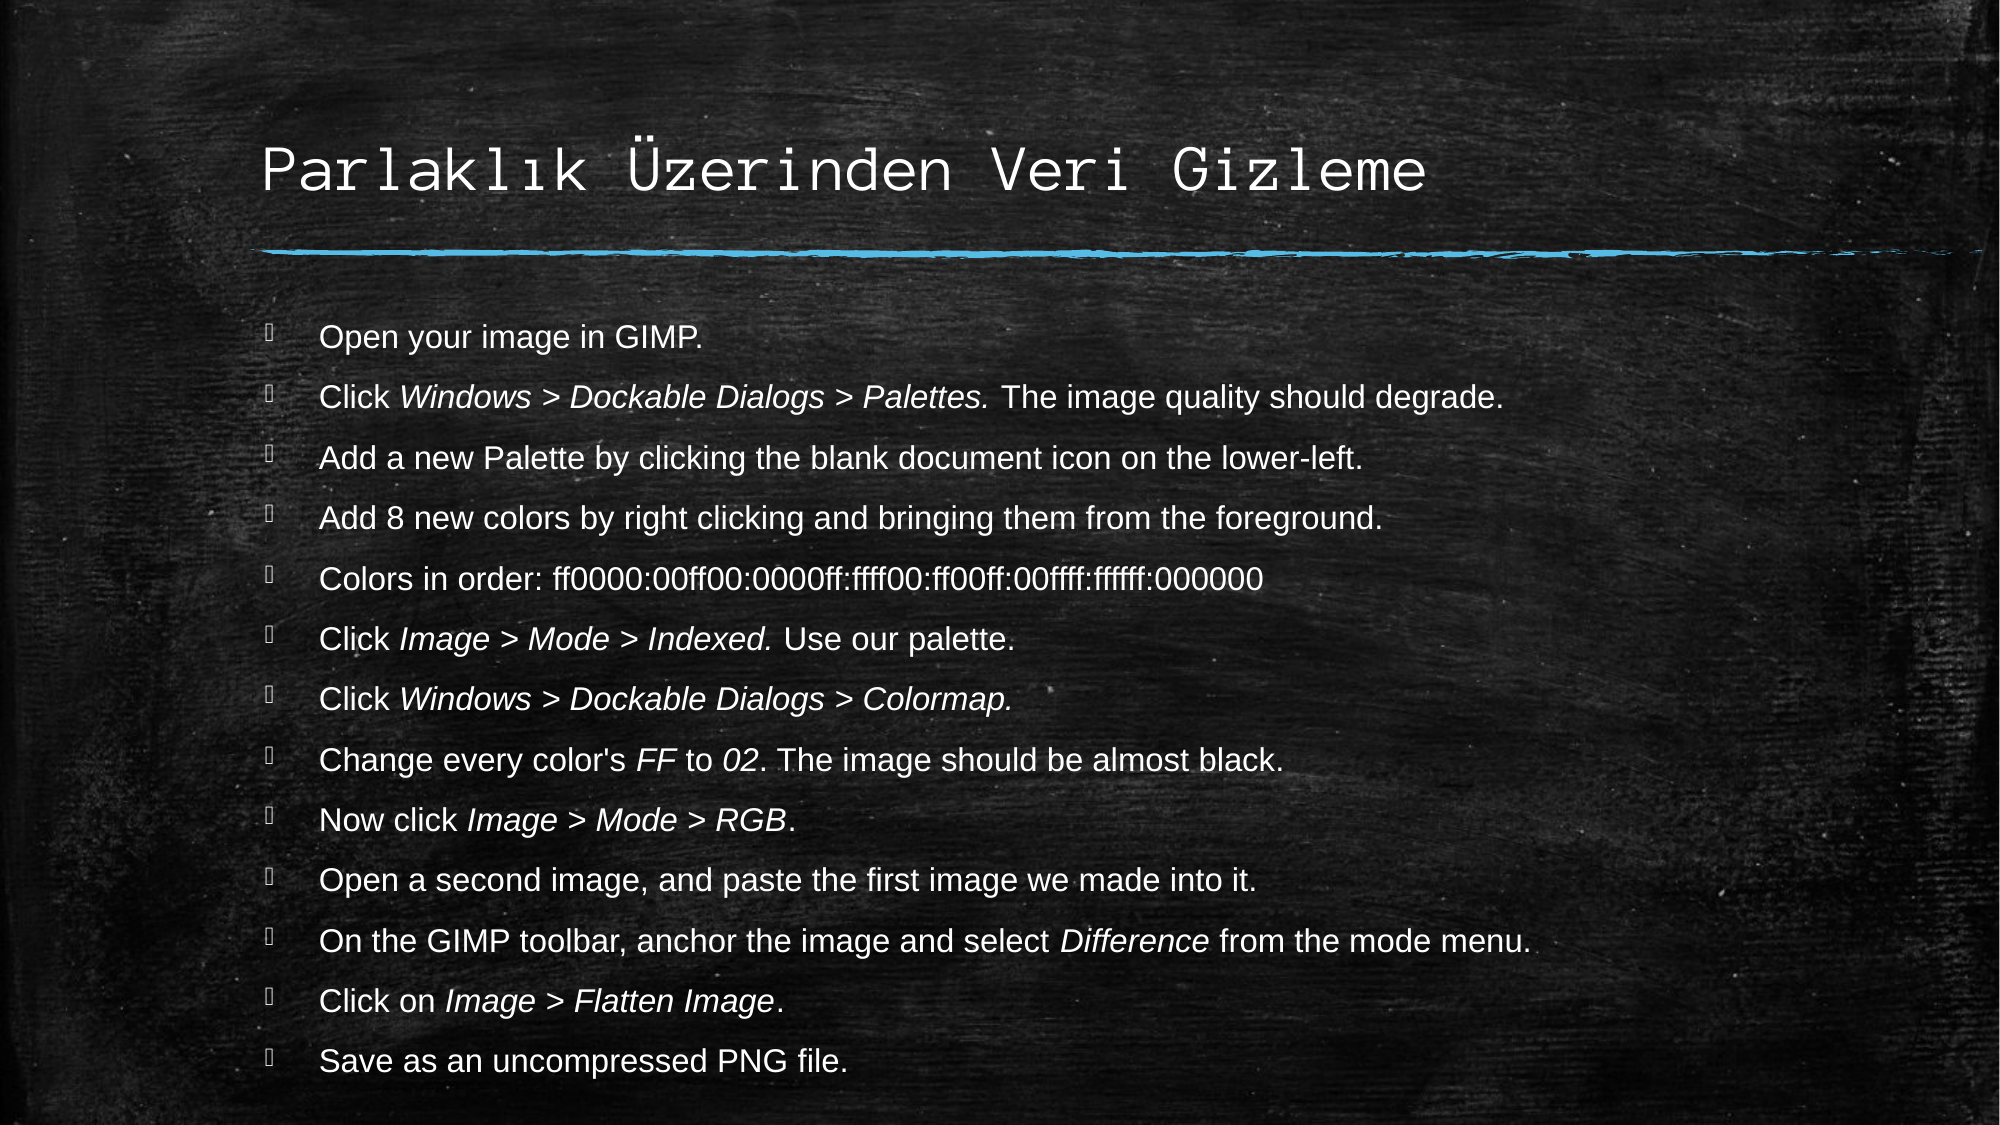

# Parlaklık Üzerinden Veri Gizleme
Open your image in GIMP.
Click Windows > Dockable Dialogs > Palettes. The image quality should degrade.
Add a new Palette by clicking the blank document icon on the lower-left.
Add 8 new colors by right clicking and bringing them from the foreground.
Colors in order: ff0000:00ff00:0000ff:ffff00:ff00ff:00ffff:ffffff:000000
Click Image > Mode > Indexed. Use our palette.
Click Windows > Dockable Dialogs > Colormap.
Change every color's FF to 02. The image should be almost black.
Now click Image > Mode > RGB.
Open a second image, and paste the first image we made into it.
On the GIMP toolbar, anchor the image and select Difference from the mode menu.
Click on Image > Flatten Image.
Save as an uncompressed PNG file.